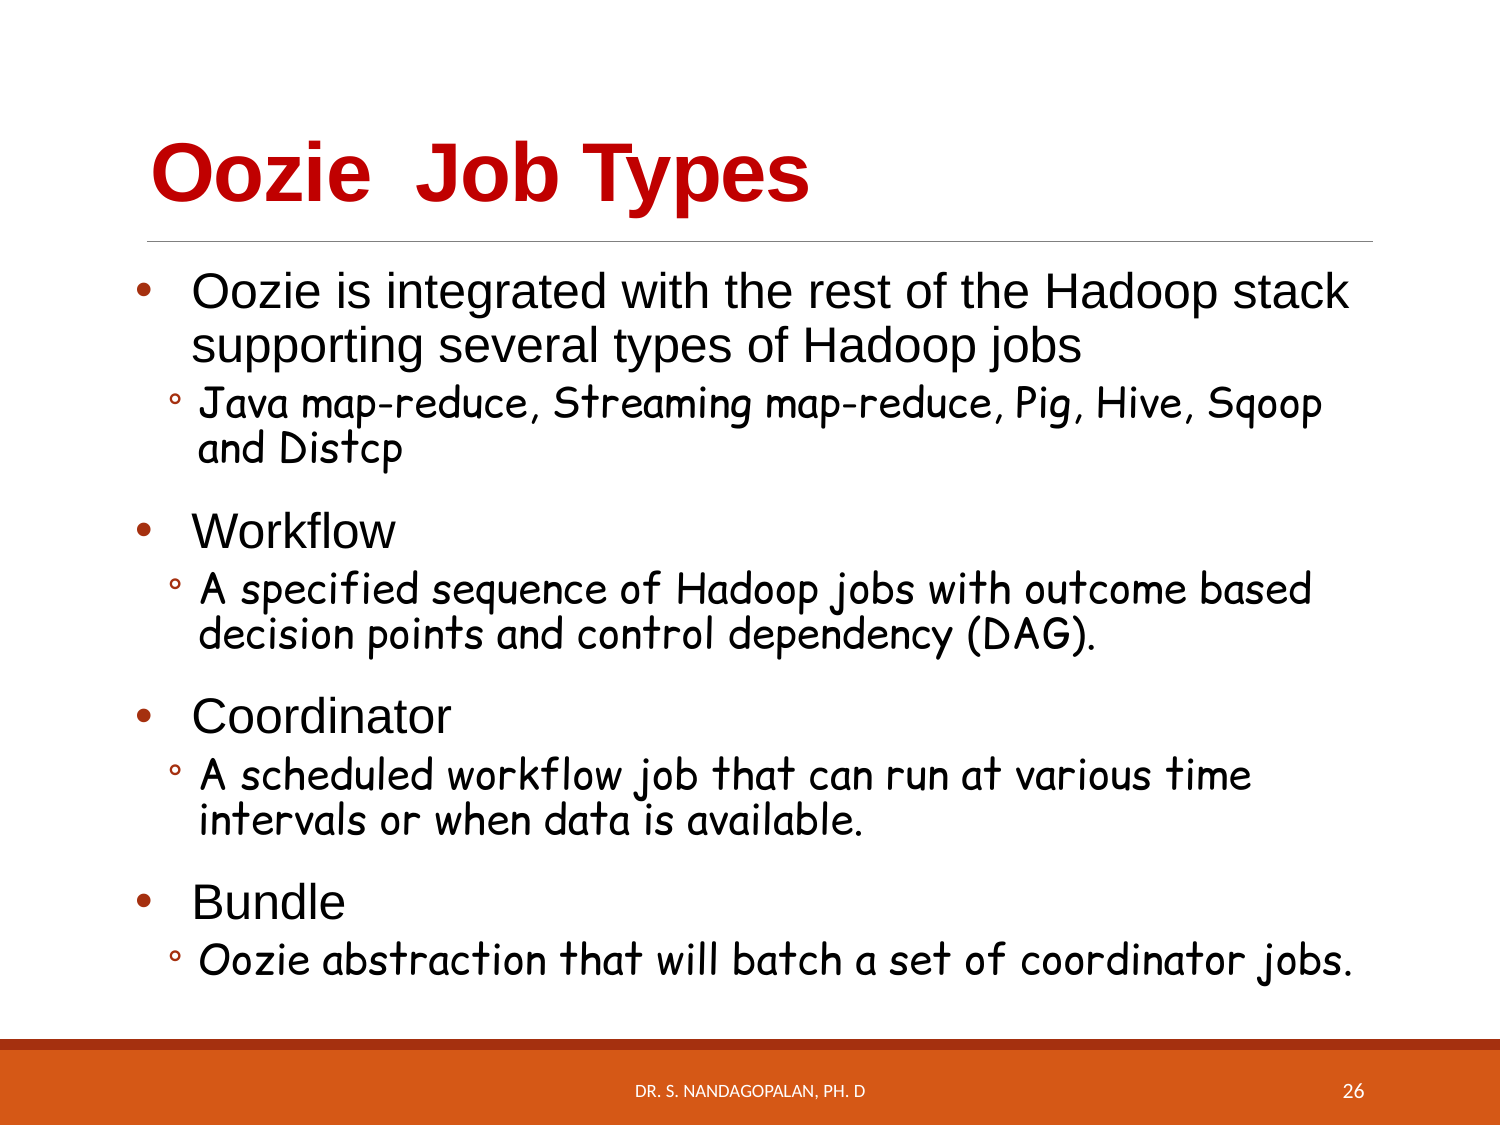

# Oozie  Job Types
Oozie is integrated with the rest of the Hadoop stack supporting several types of Hadoop jobs
Java map-reduce, Streaming map-reduce, Pig, Hive, Sqoop and Distcp
Workflow
A specified sequence of Hadoop jobs with outcome based decision points and control dependency (DAG).
Coordinator
A scheduled workflow job that can run at various time intervals or when data is available.
Bundle
Oozie abstraction that will batch a set of coordinator jobs.
Dr. S. Nandagopalan, Ph. D
26